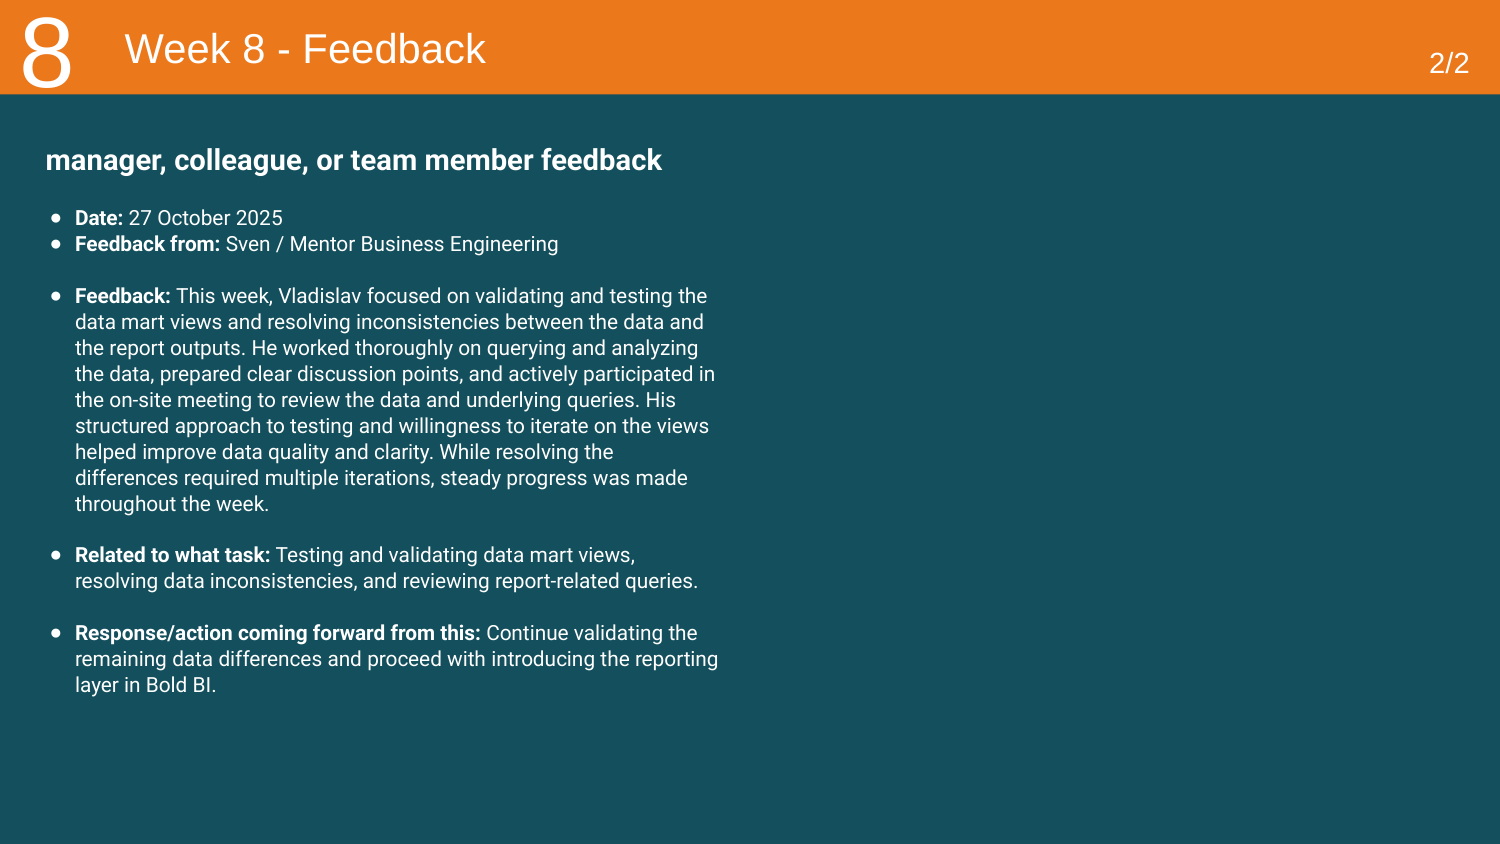

8
# Week 8 - Feedback
2/2
manager, colleague, or team member feedback
Date: 27 October 2025
Feedback from: Sven / Mentor Business Engineering

Feedback: This week, Vladislav focused on validating and testing the data mart views and resolving inconsistencies between the data and the report outputs. He worked thoroughly on querying and analyzing the data, prepared clear discussion points, and actively participated in the on-site meeting to review the data and underlying queries. His structured approach to testing and willingness to iterate on the views helped improve data quality and clarity. While resolving the differences required multiple iterations, steady progress was made throughout the week.

Related to what task: Testing and validating data mart views, resolving data inconsistencies, and reviewing report-related queries.

Response/action coming forward from this: Continue validating the remaining data differences and proceed with introducing the reporting layer in Bold BI.